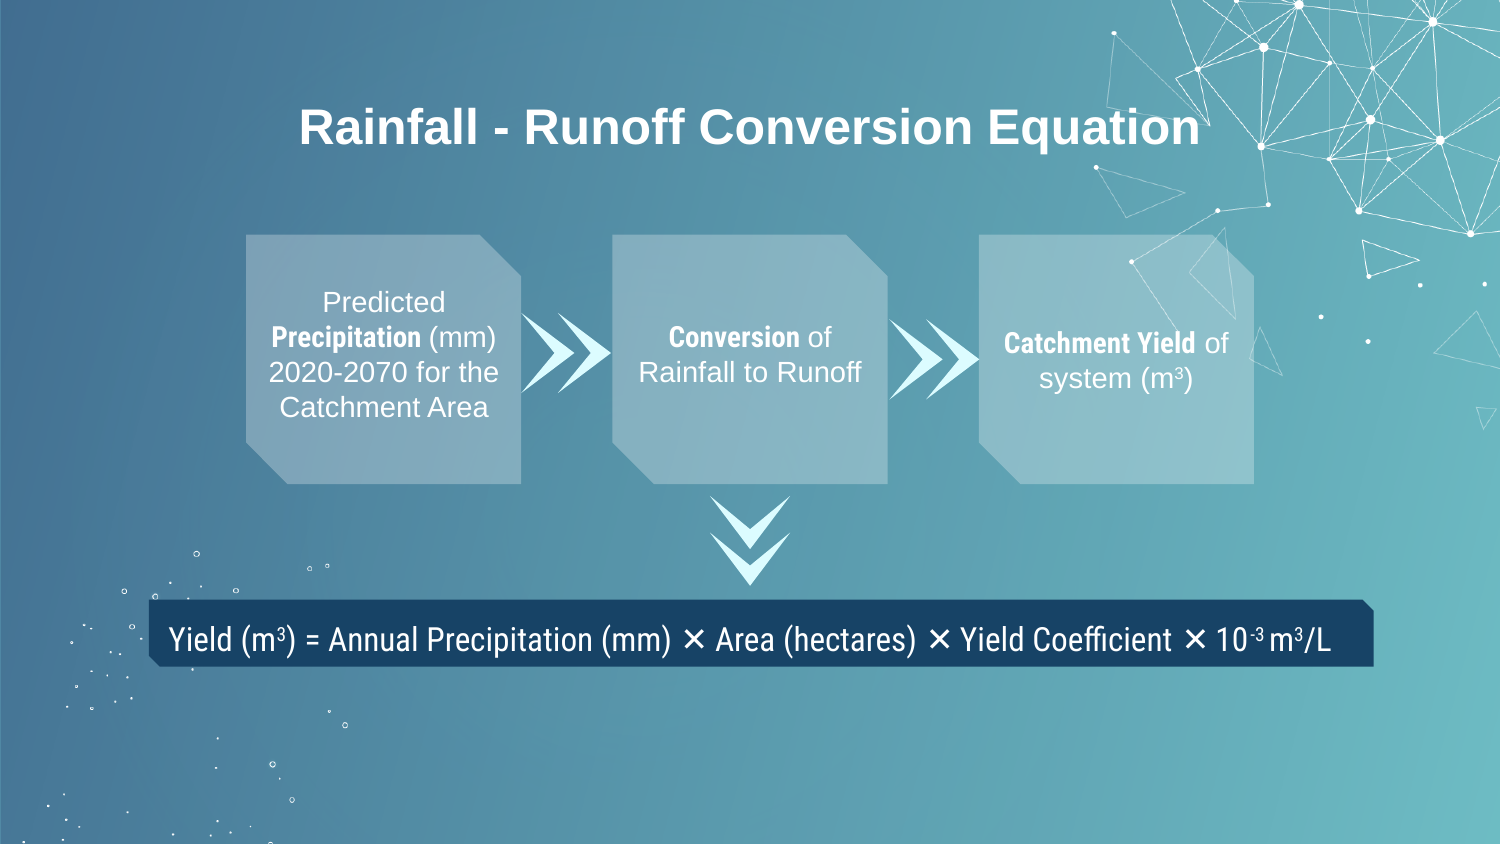

# Rainfall - Runoff Conversion Equation

Predicted Precipitation (mm) 2020-2070 for the Catchment Area
Conversion of Rainfall to Runoff
Catchment Yield of system (m3)

Yield (m3) = Annual Precipitation (mm) ✕ Area (hectares) ✕ Yield Coefficient ✕ 10-3 m3/L